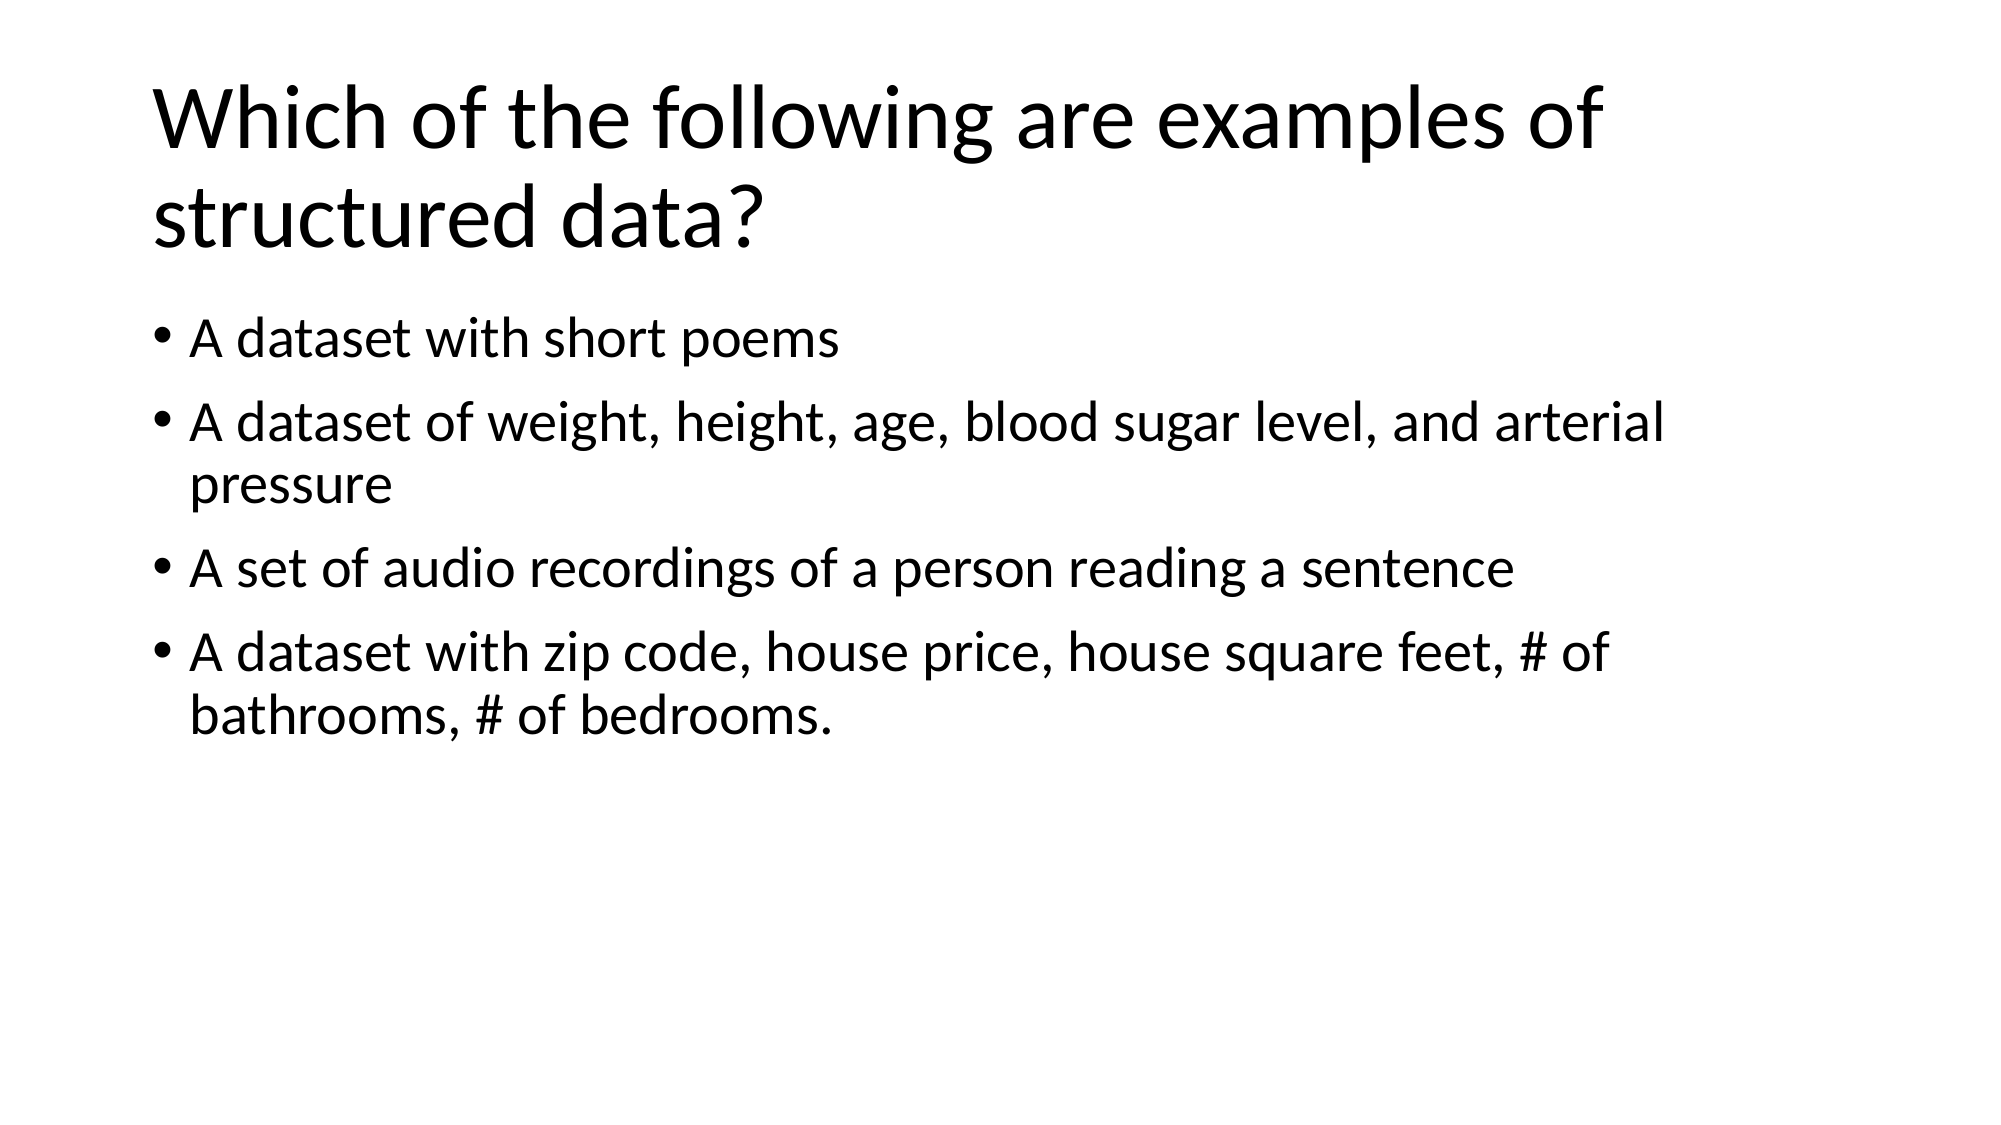

# Which of the following are examples of structured data?
A dataset with short poems
A dataset of weight, height, age, blood sugar level, and arterial pressure
A set of audio recordings of a person reading a sentence
A dataset with zip code, house price, house square feet, # of bathrooms, # of bedrooms.